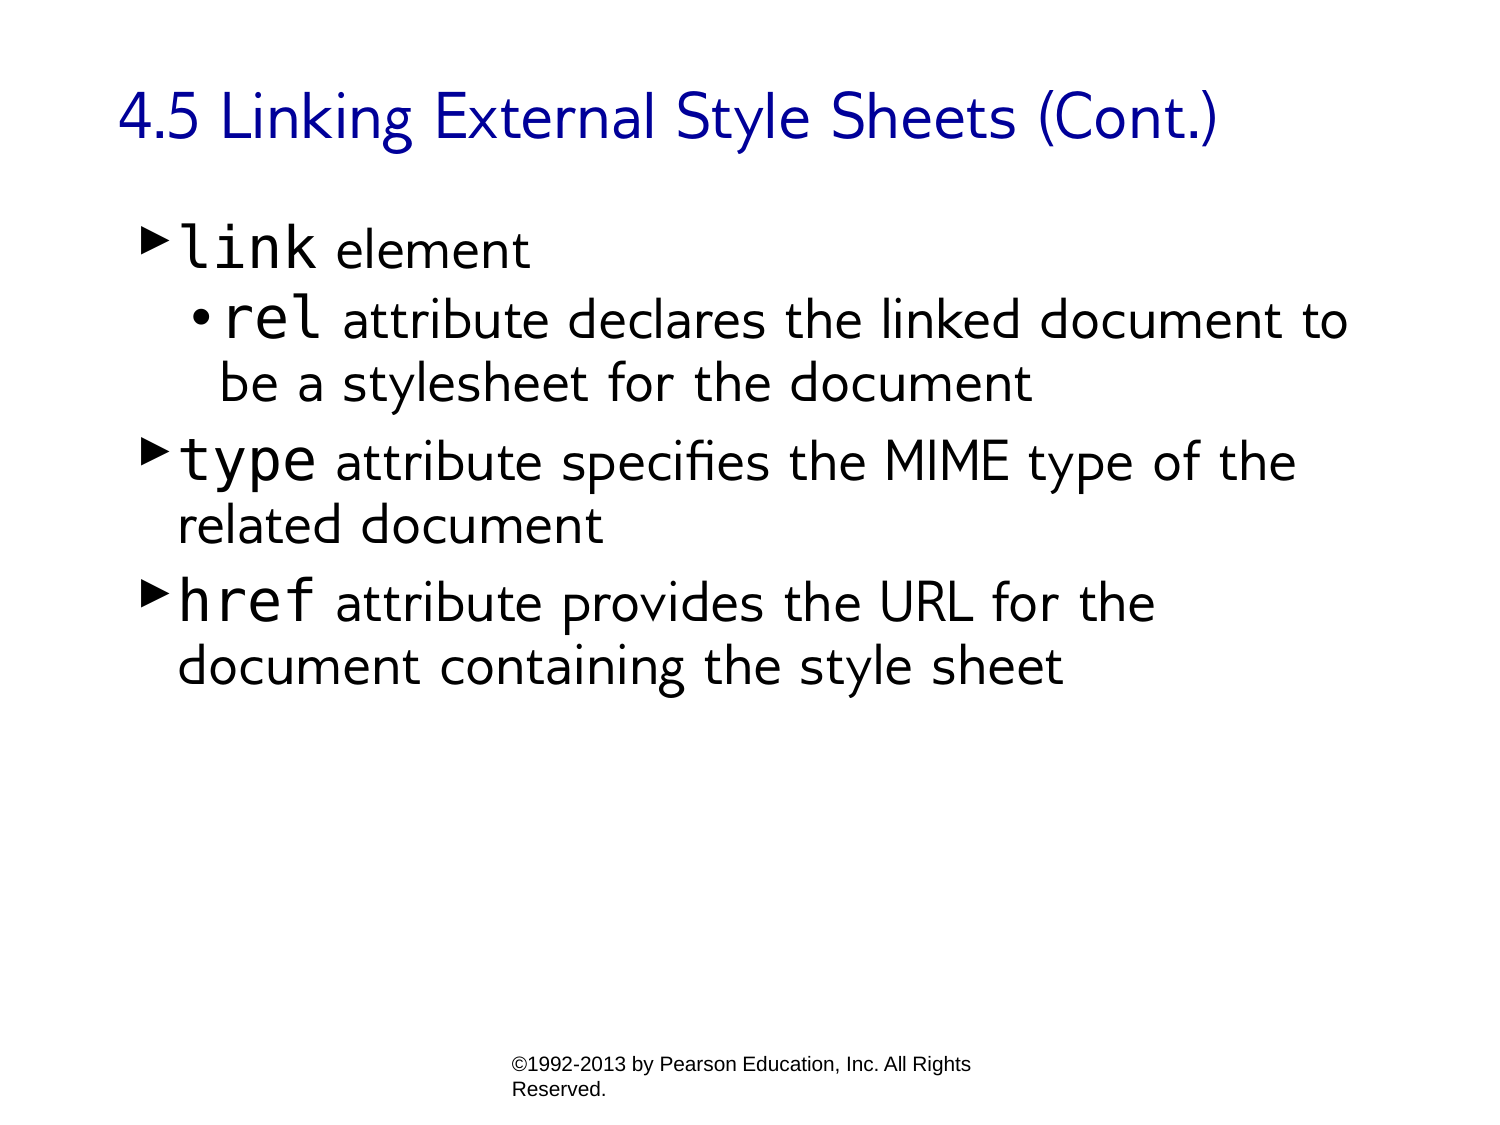

# 4.5 Linking External Style Sheets (Cont.)
link element
rel attribute declares the linked document to be a stylesheet for the document
type attribute specifies the MIME type of the related document
href attribute provides the URL for the document containing the style sheet
©1992-2013 by Pearson Education, Inc. All Rights Reserved.